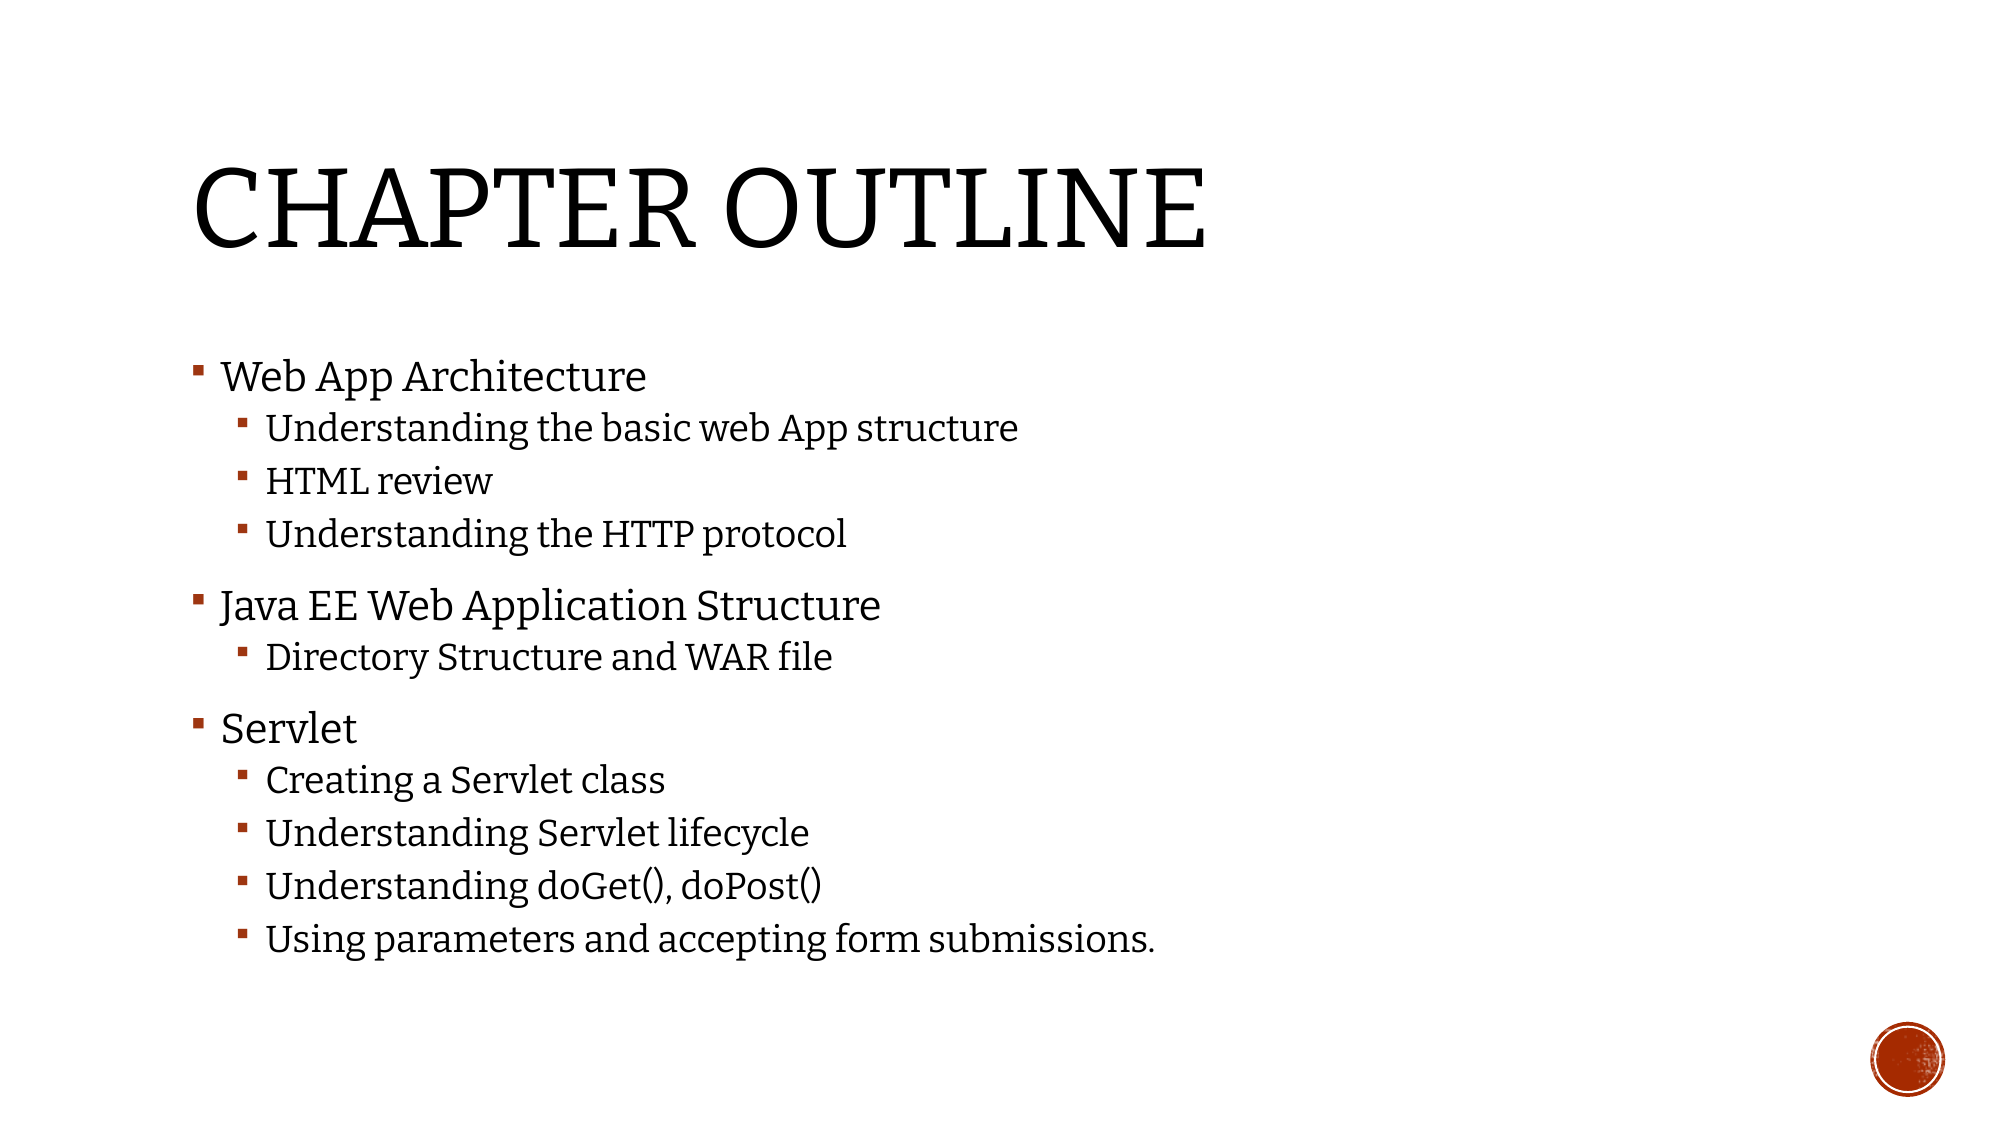

# Chapter outline
Web App Architecture
Understanding the basic web App structure
HTML review
Understanding the HTTP protocol
Java EE Web Application Structure
Directory Structure and WAR file
Servlet
Creating a Servlet class
Understanding Servlet lifecycle
Understanding doGet(), doPost()
Using parameters and accepting form submissions.